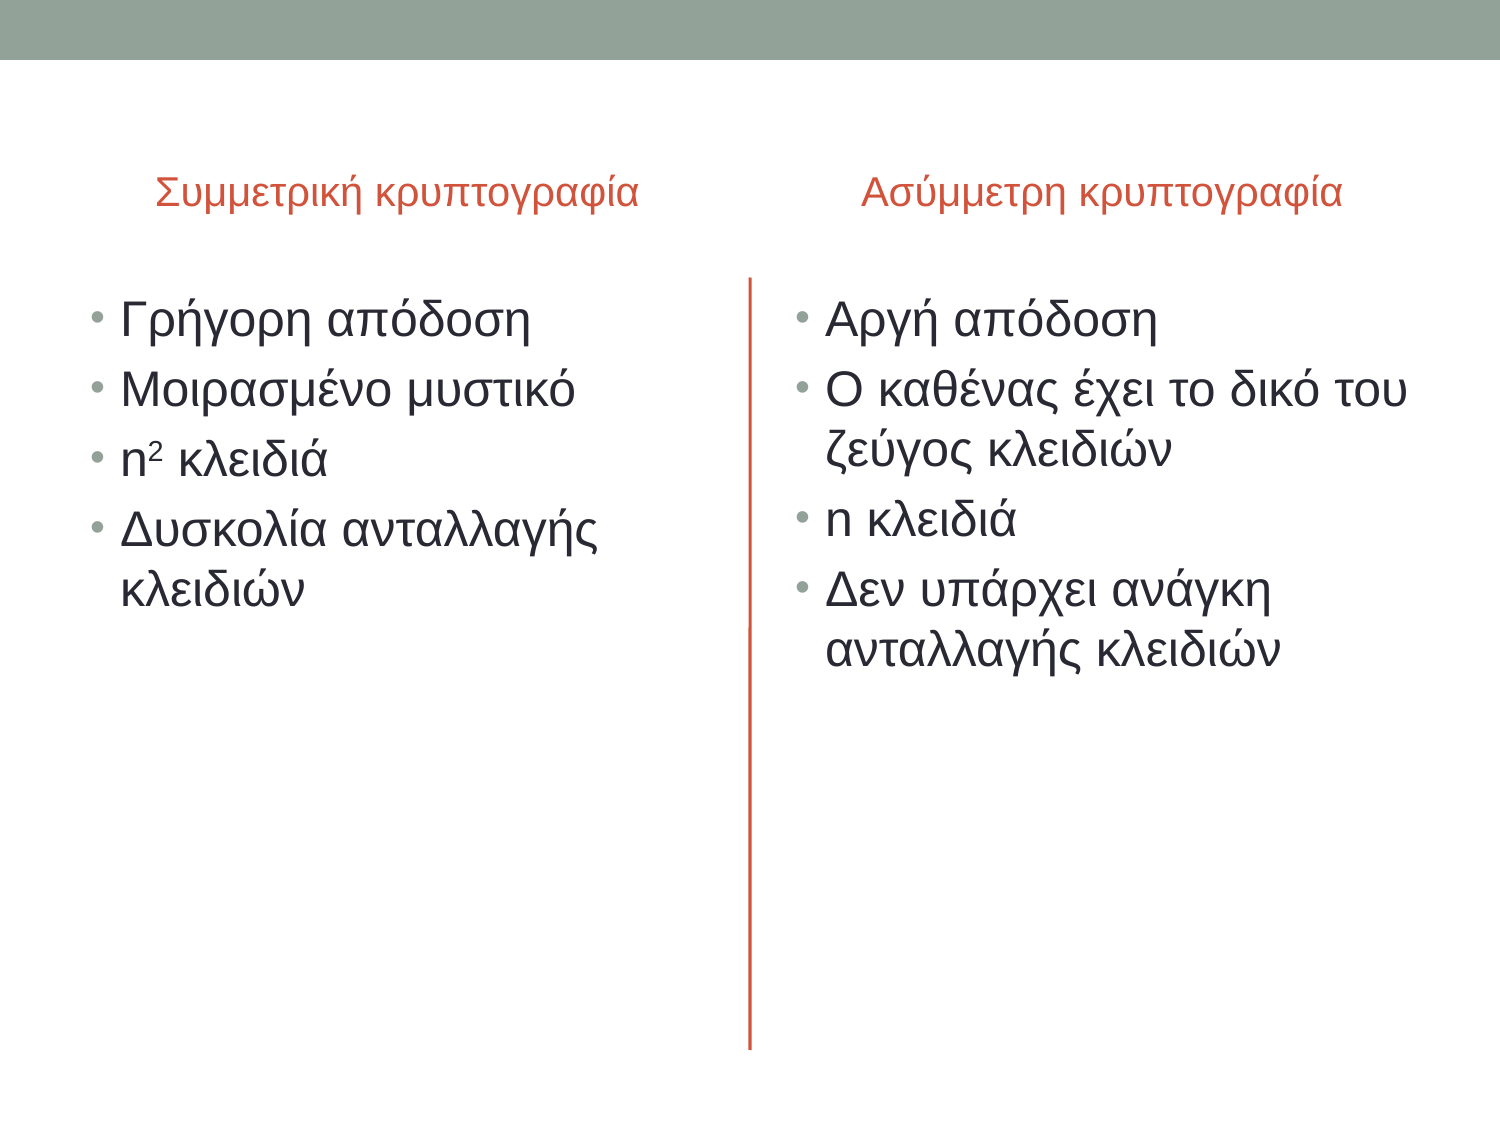

Συμμετρική κρυπτογραφία
Ασύμμετρη κρυπτογραφία
Γρήγορη απόδοση
Μοιρασμένο μυστικό
n2 κλειδιά
Δυσκολία ανταλλαγής κλειδιών
Αργή απόδοση
Ο καθένας έχει το δικό του ζεύγος κλειδιών
n κλειδιά
Δεν υπάρχει ανάγκη ανταλλαγής κλειδιών